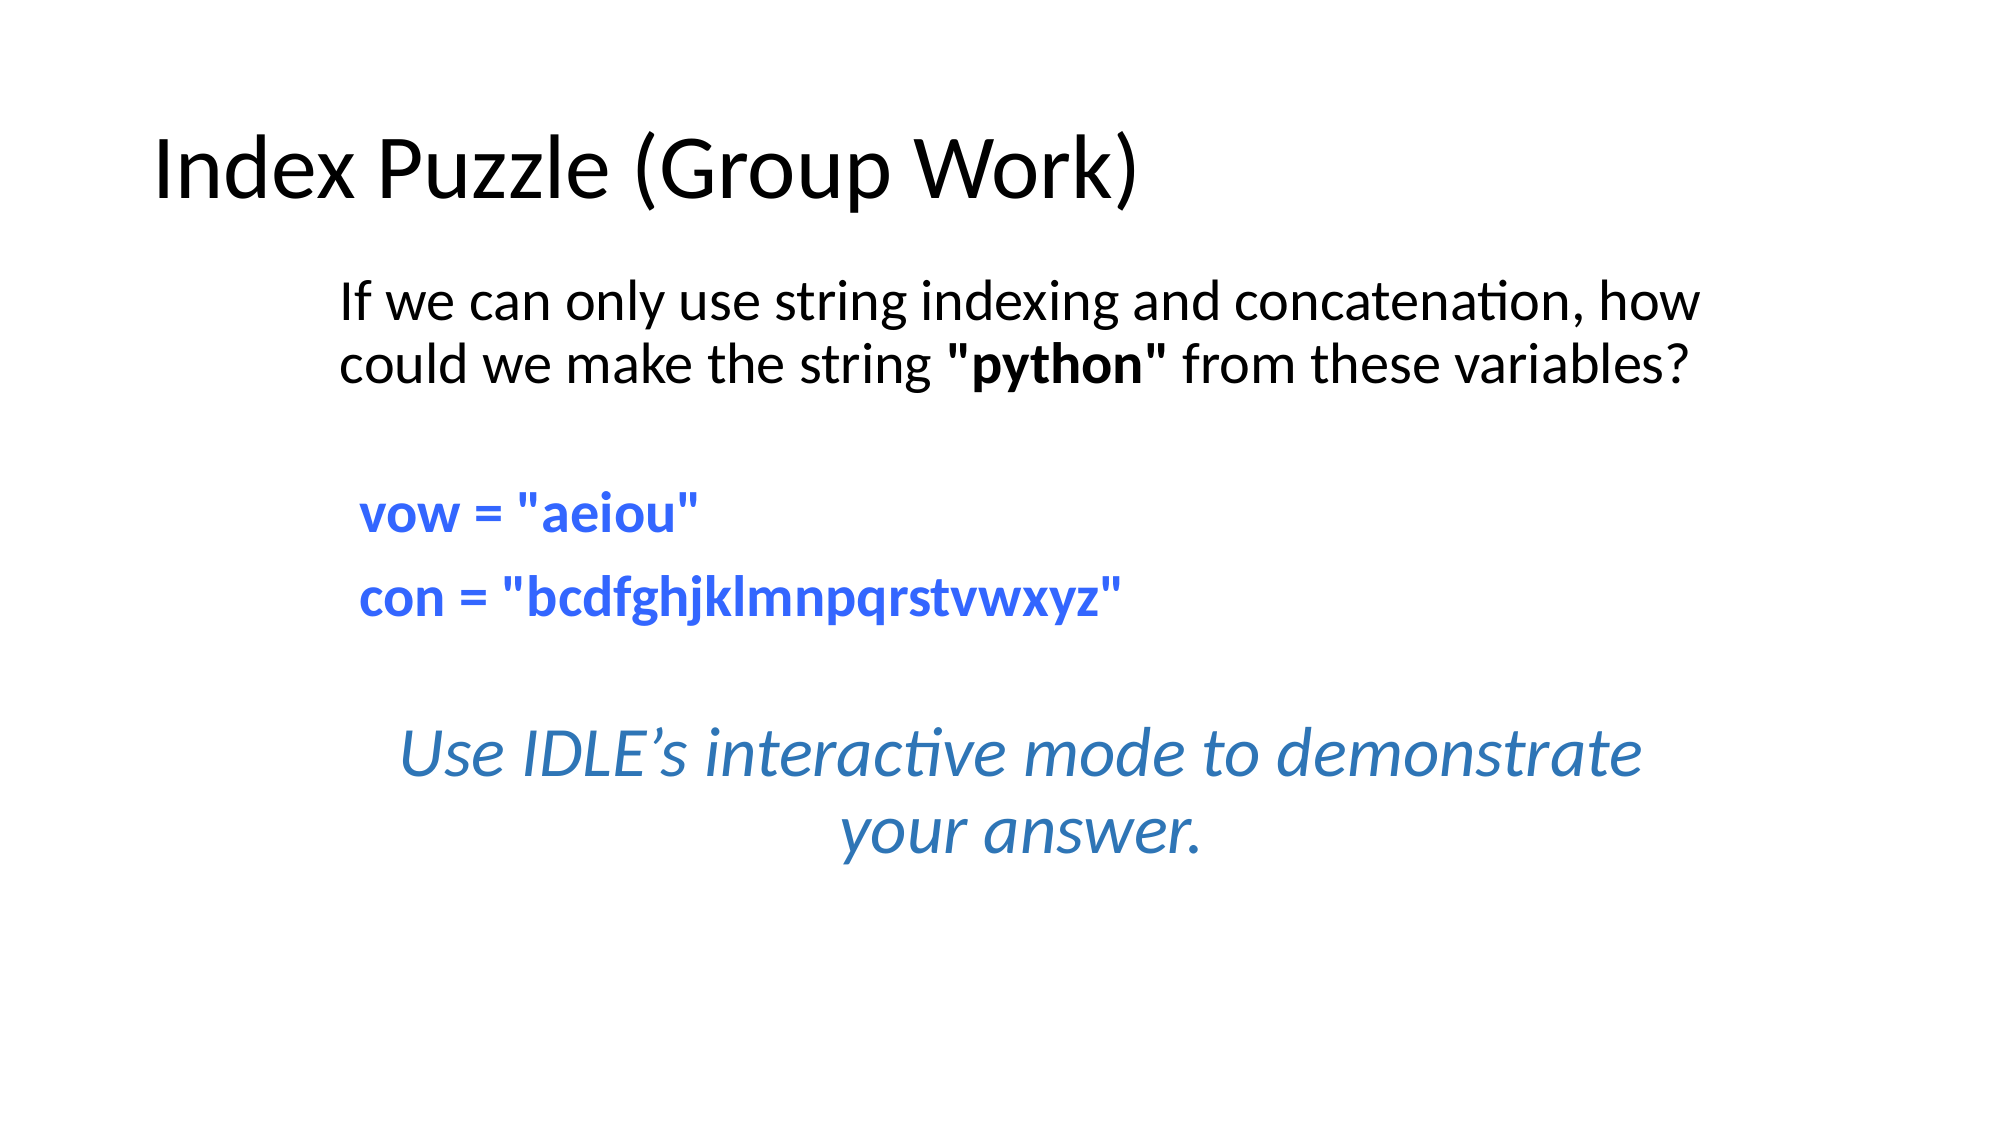

# Index Puzzle (Group Work)
If we can only use string indexing and concatenation, how could we make the string "python" from these variables?

vow = "aeiou"
con = "bcdfghjklmnpqrstvwxyz"

Use IDLE’s interactive mode to demonstrate your answer.